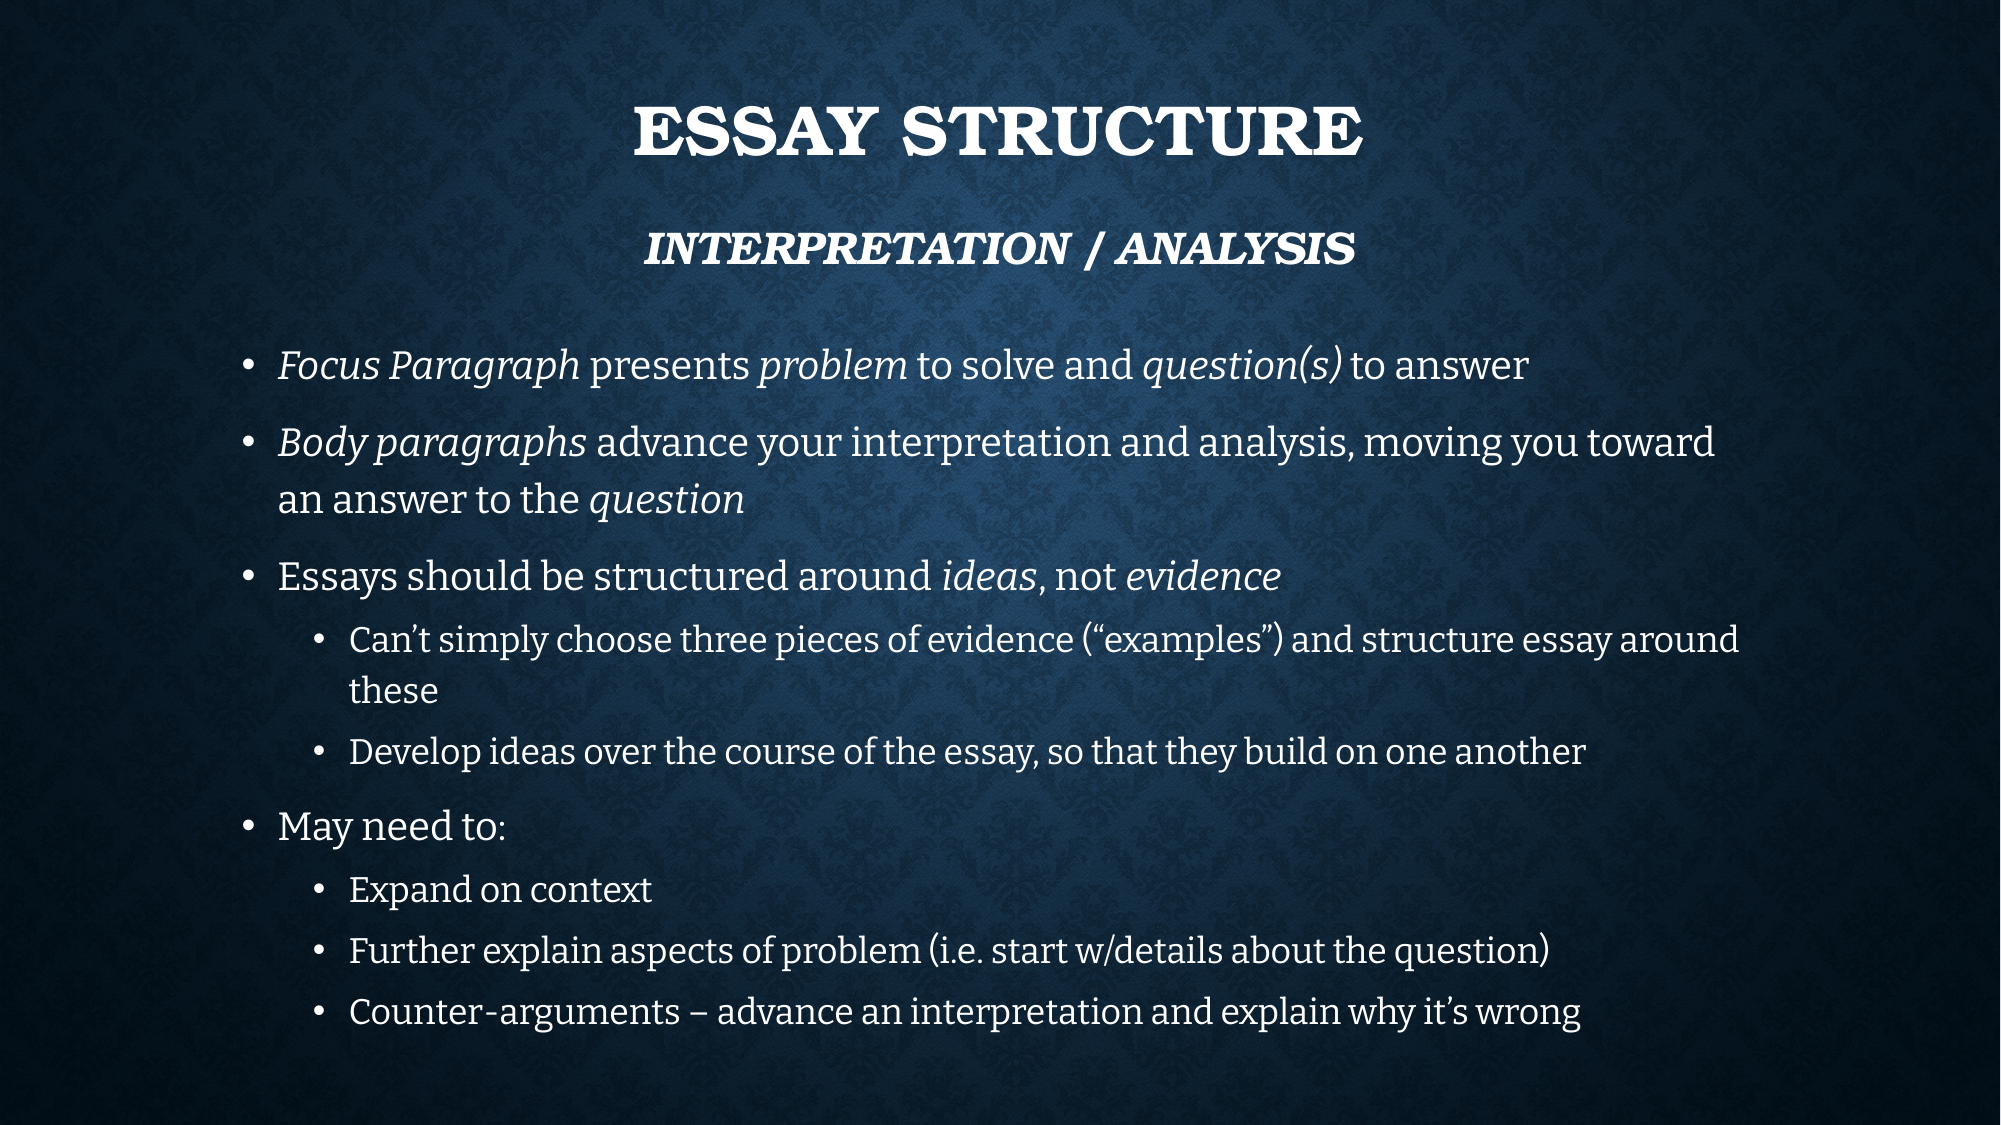

# Essay Structure Interpretation / Analysis
Focus Paragraph presents problem to solve and question(s) to answer
Body paragraphs advance your interpretation and analysis, moving you toward an answer to the question
Essays should be structured around ideas, not evidence
Can’t simply choose three pieces of evidence (“examples”) and structure essay around these
Develop ideas over the course of the essay, so that they build on one another
May need to:
Expand on context
Further explain aspects of problem (i.e. start w/details about the question)
Counter-arguments – advance an interpretation and explain why it’s wrong